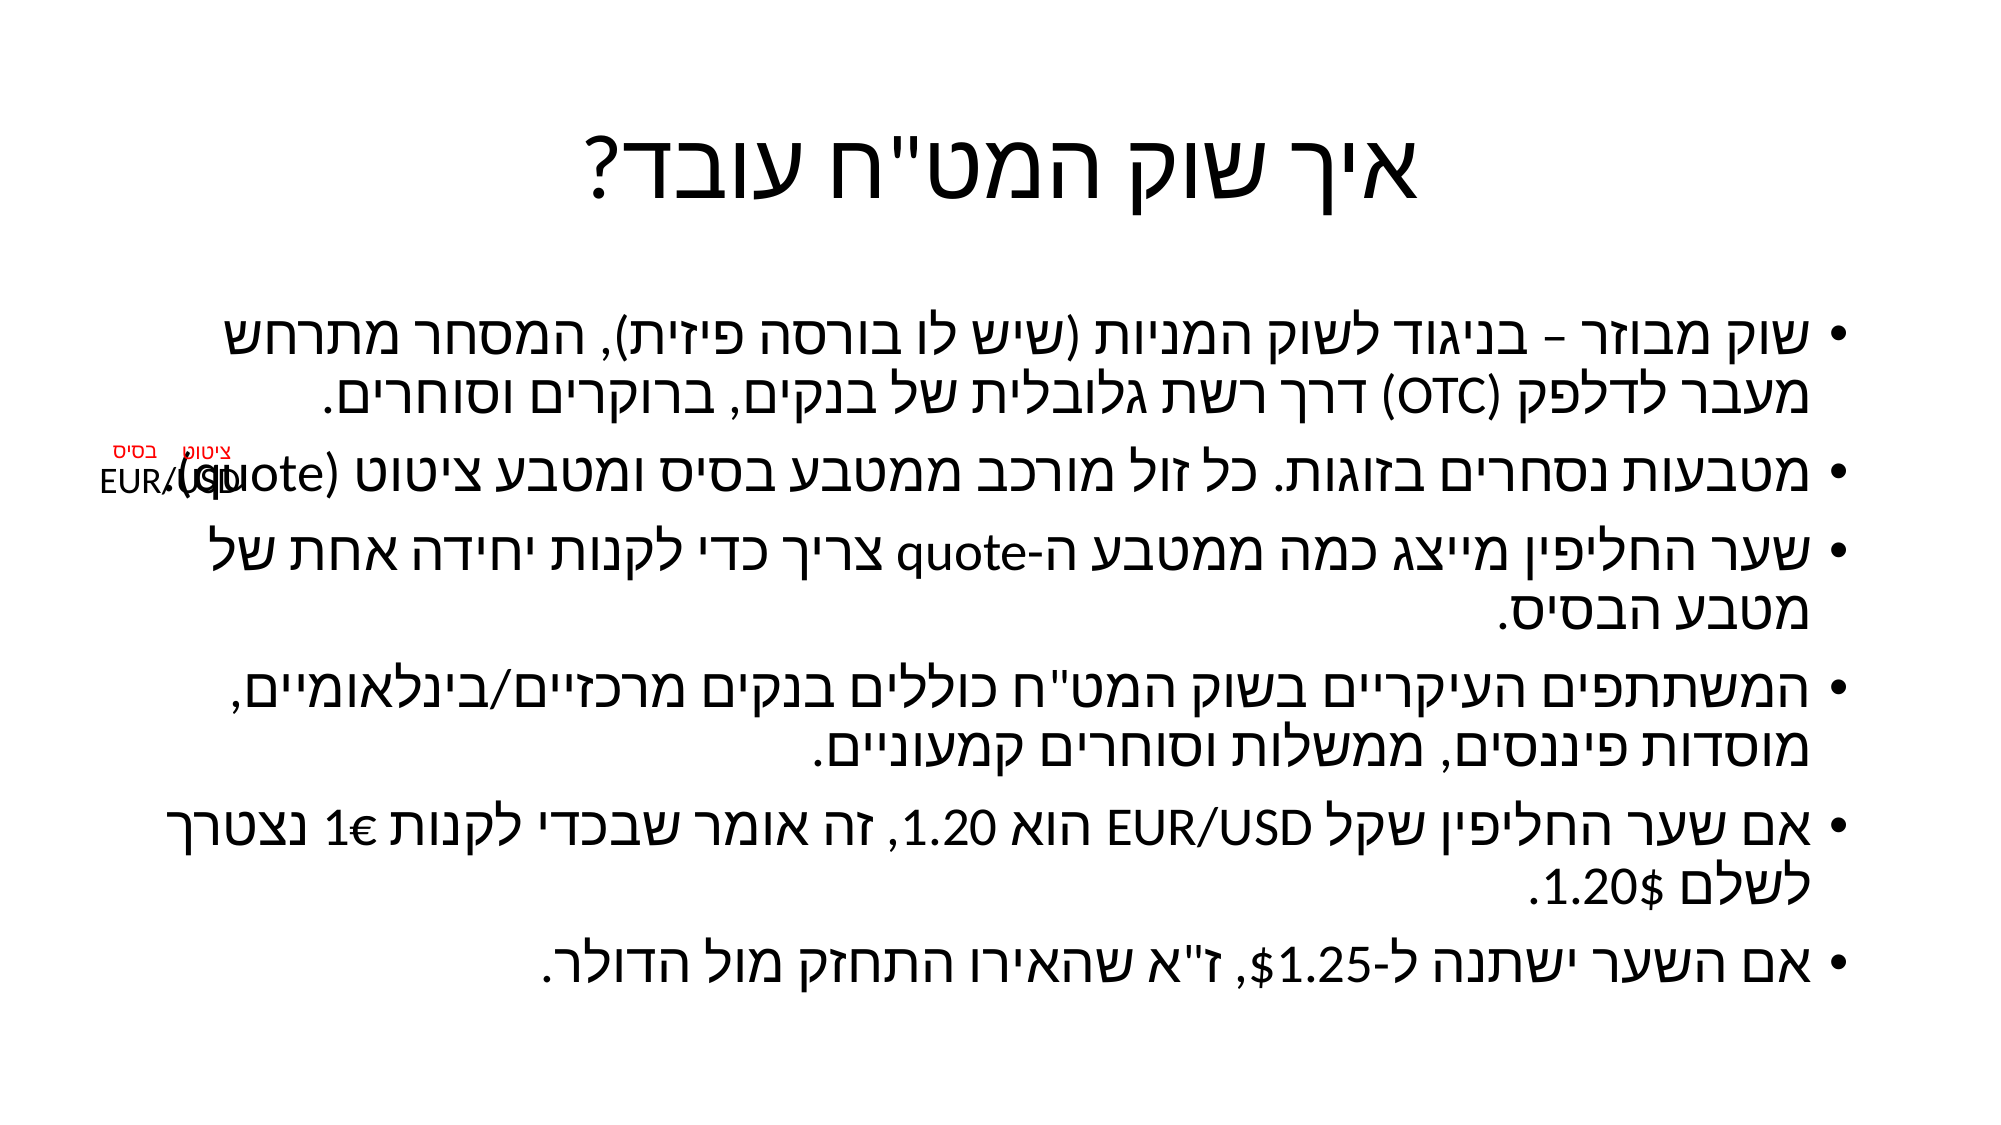

# איך שוק המט"ח עובד?
שוק מבוזר – בניגוד לשוק המניות (שיש לו בורסה פיזית), המסחר מתרחש מעבר לדלפק (OTC) דרך רשת גלובלית של בנקים, ברוקרים וסוחרים.
מטבעות נסחרים בזוגות. כל זול מורכב ממטבע בסיס ומטבע ציטוט (quote).
שער החליפין מייצג כמה ממטבע ה-quote צריך כדי לקנות יחידה אחת של מטבע הבסיס.
המשתתפים העיקריים בשוק המט"ח כוללים בנקים מרכזיים/בינלאומיים, מוסדות פיננסים, ממשלות וסוחרים קמעוניים.
אם שער החליפין שקל EUR/USD הוא 1.20, זה אומר שבכדי לקנות 1€ נצטרך לשלם 1.20$.
אם השער ישתנה ל-$1.25, ז"א שהאירו התחזק מול הדולר.

בסיס
ציטוט
EUR/USD